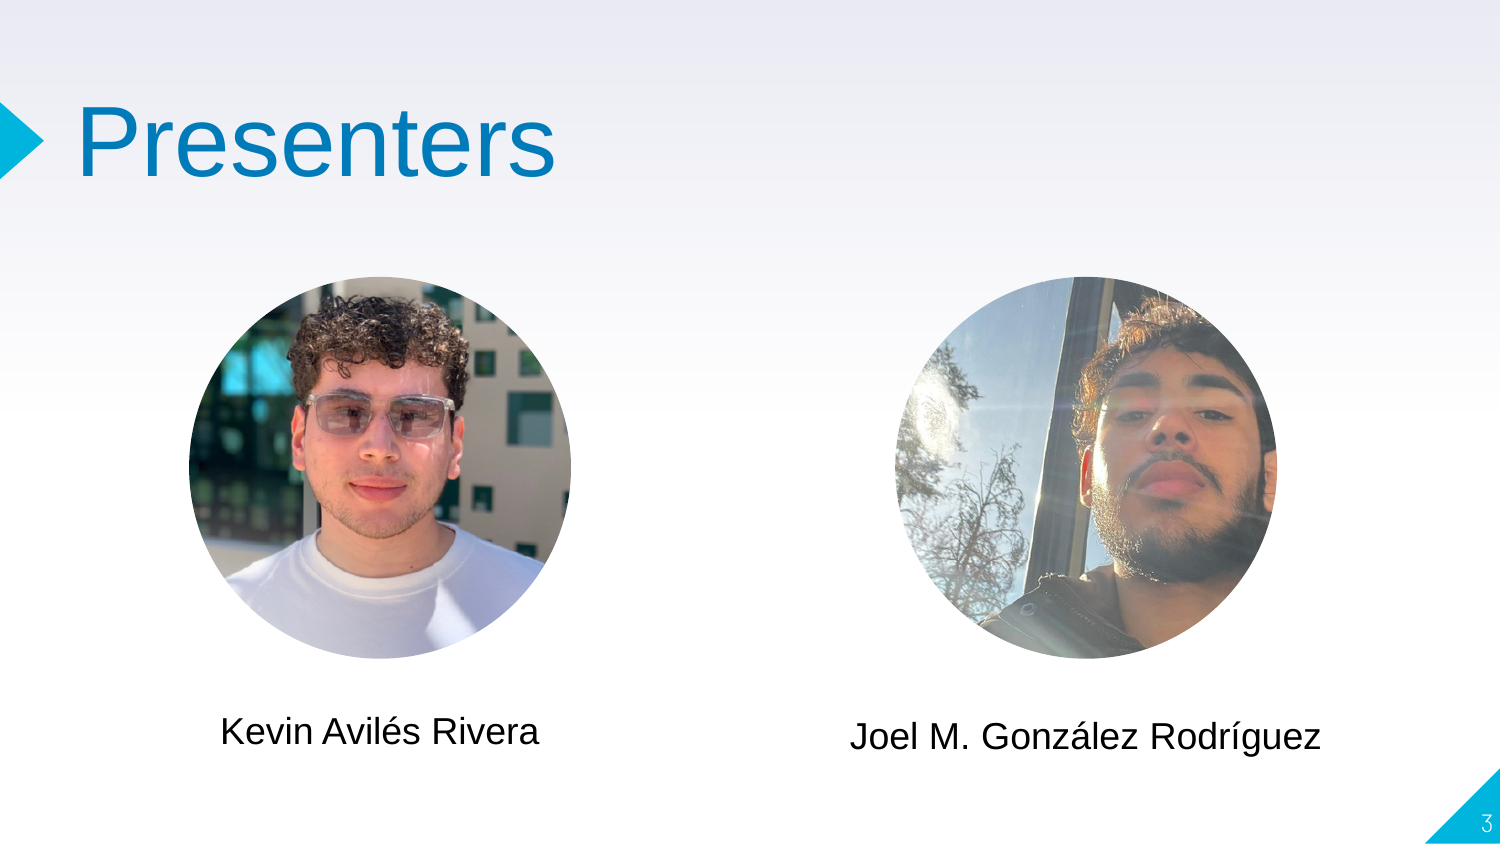

# Presenters

Joel M. González Rodríguez
Kevin Avilés Rivera
3